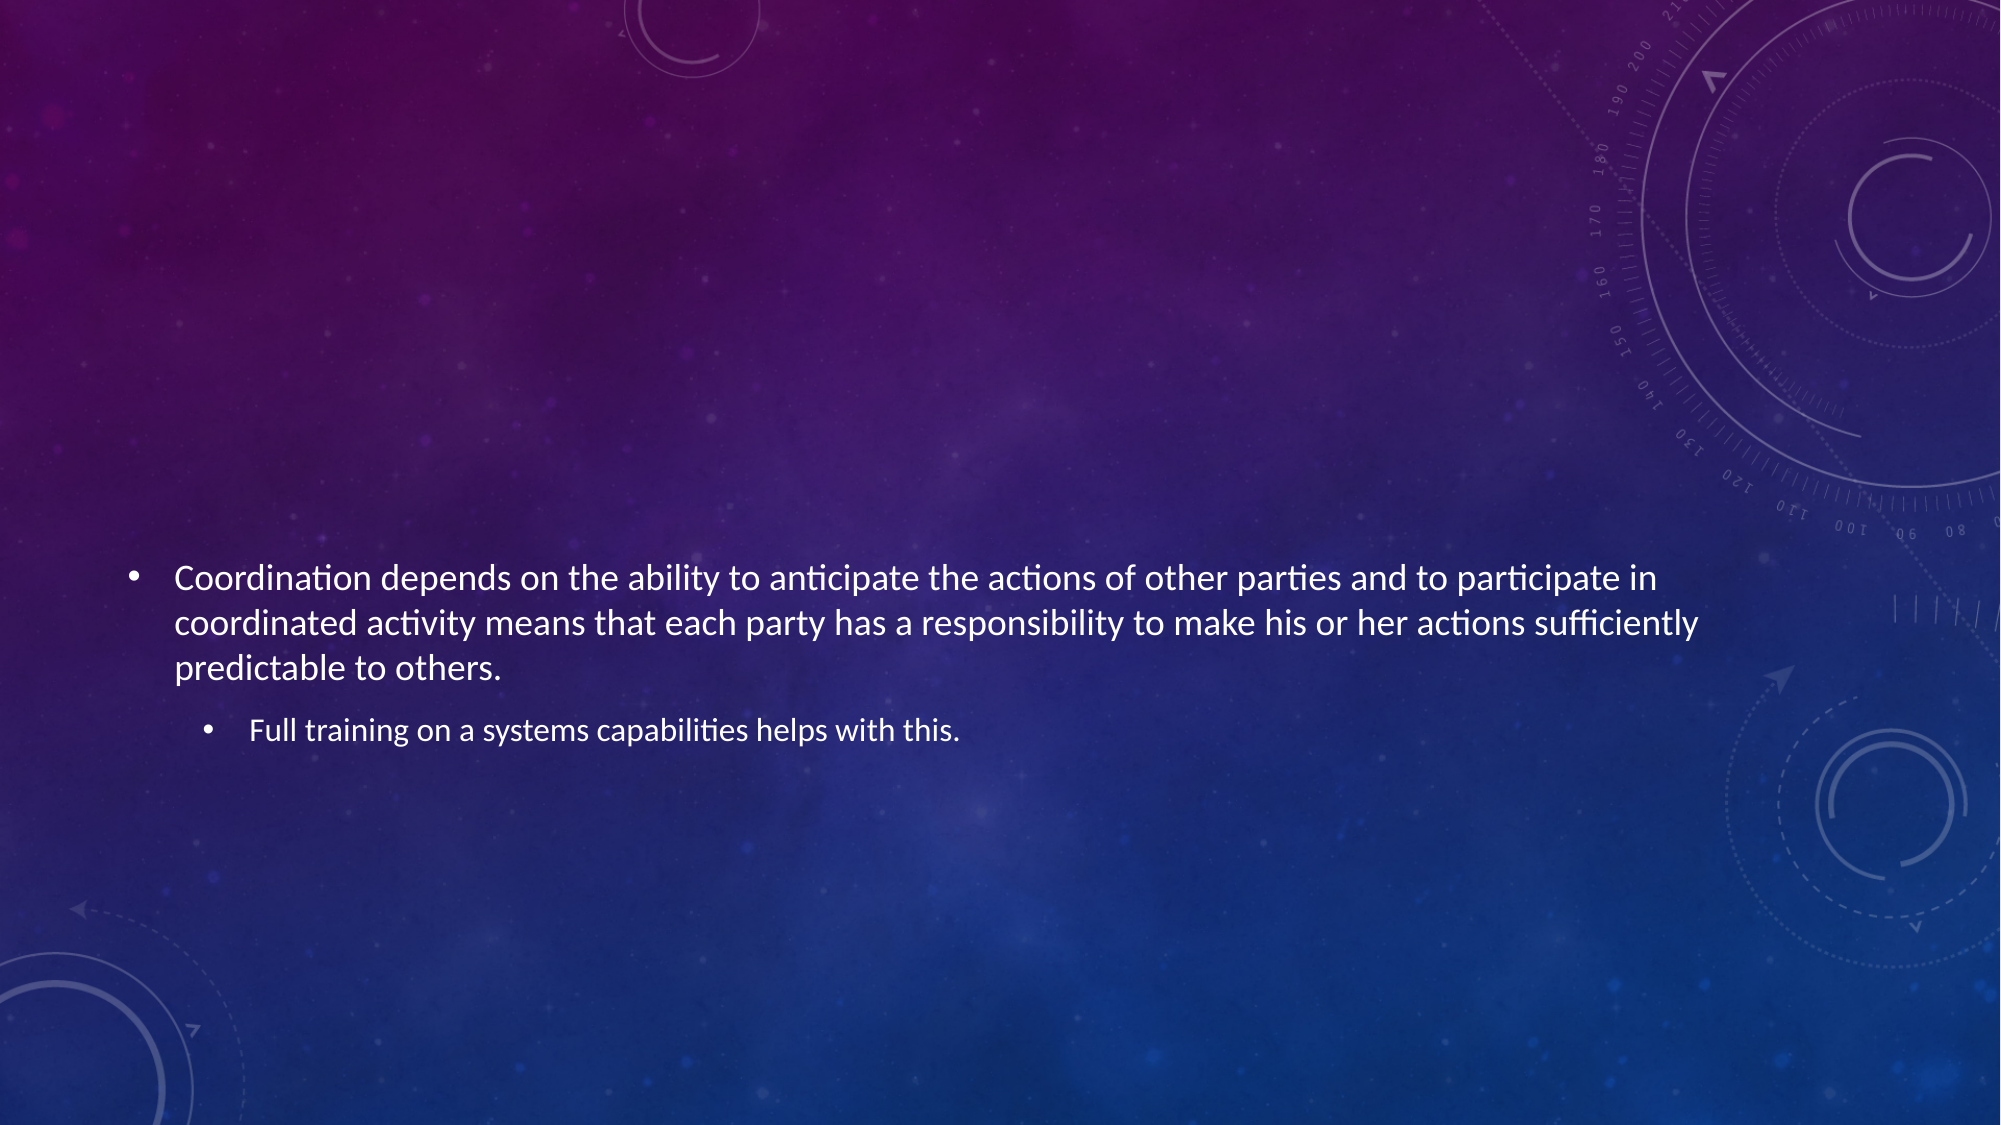

#
Coordination depends on the ability to anticipate the actions of other parties and to participate in coordinated activity means that each party has a responsibility to make his or her actions sufficiently predictable to others.
Full training on a systems capabilities helps with this.